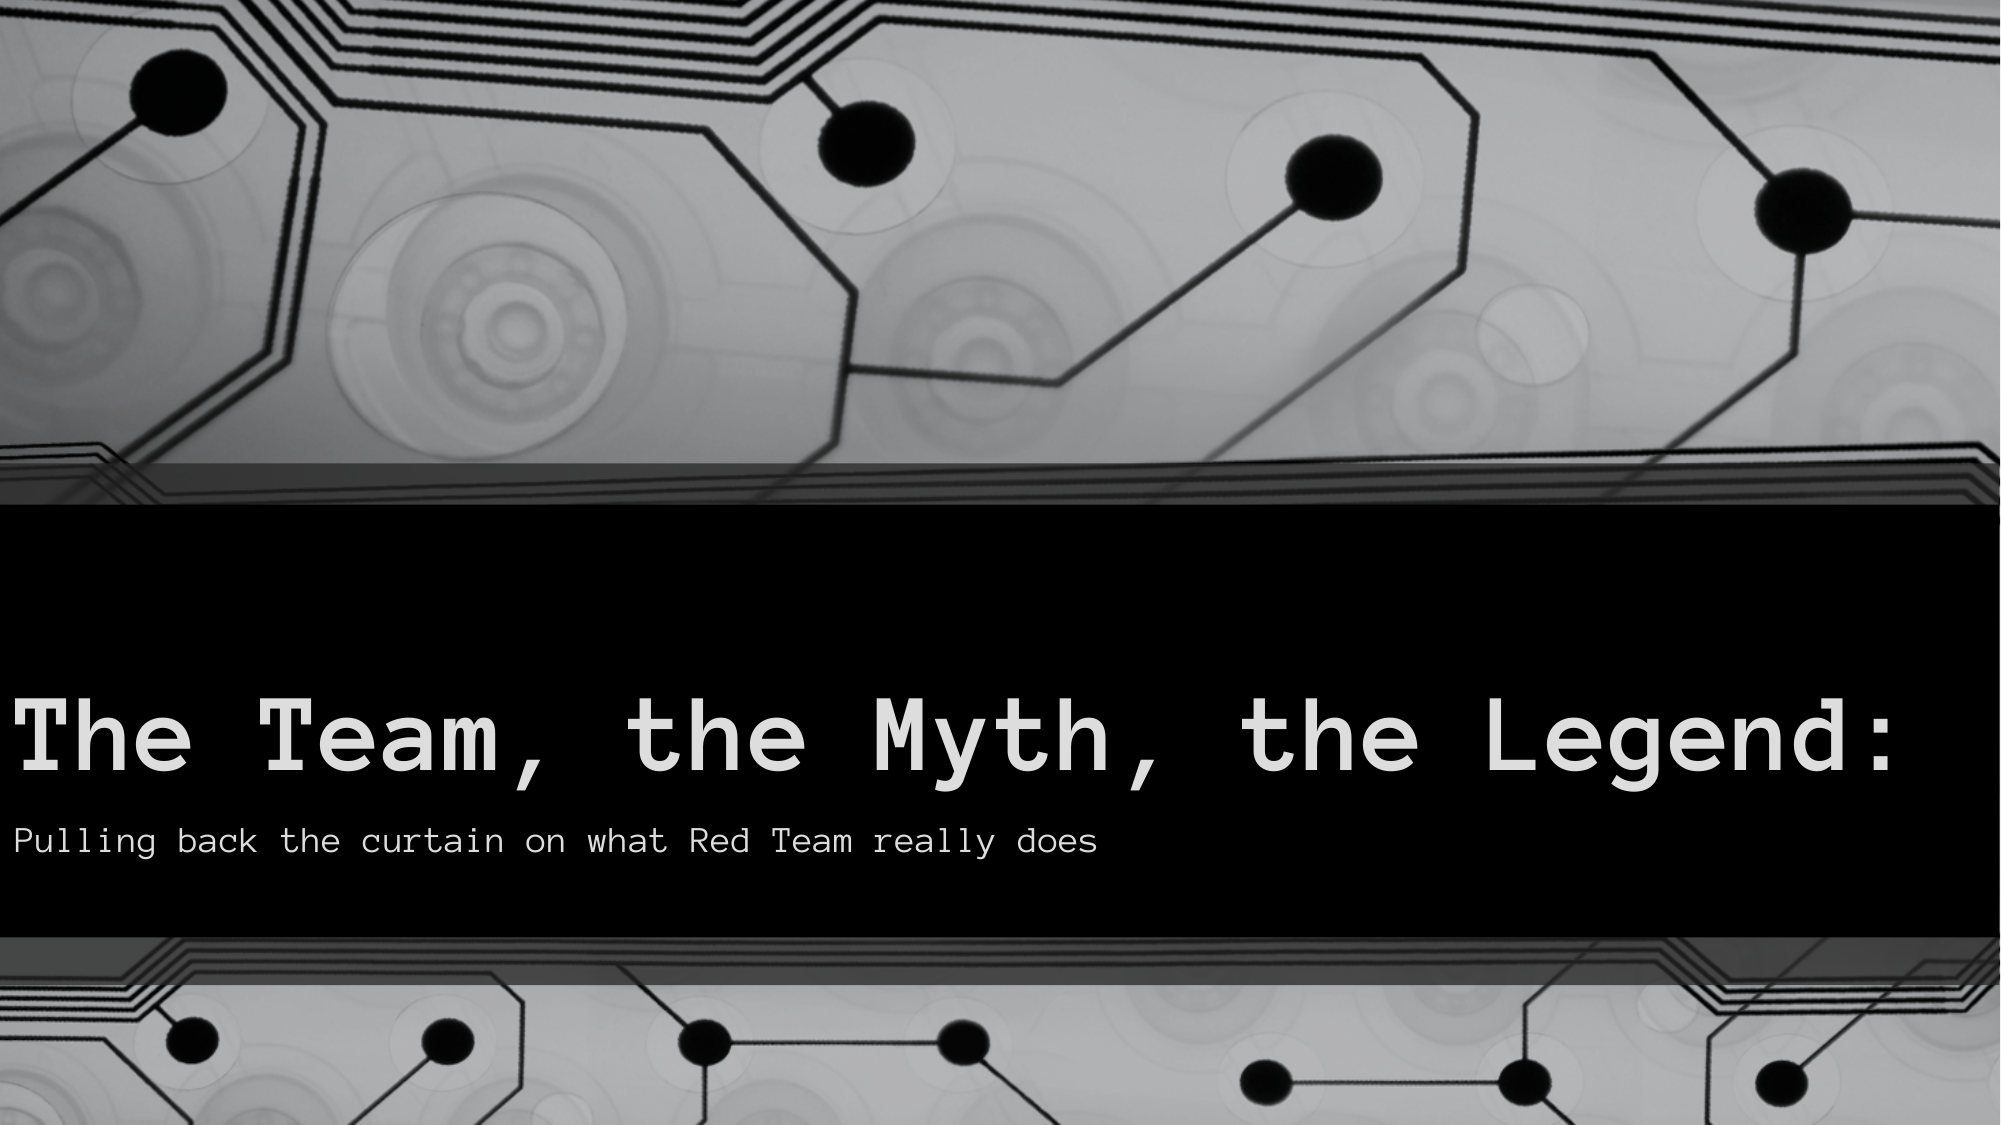

# The Team, the Myth, the Legend:
Pulling back the curtain on what Red Team really does